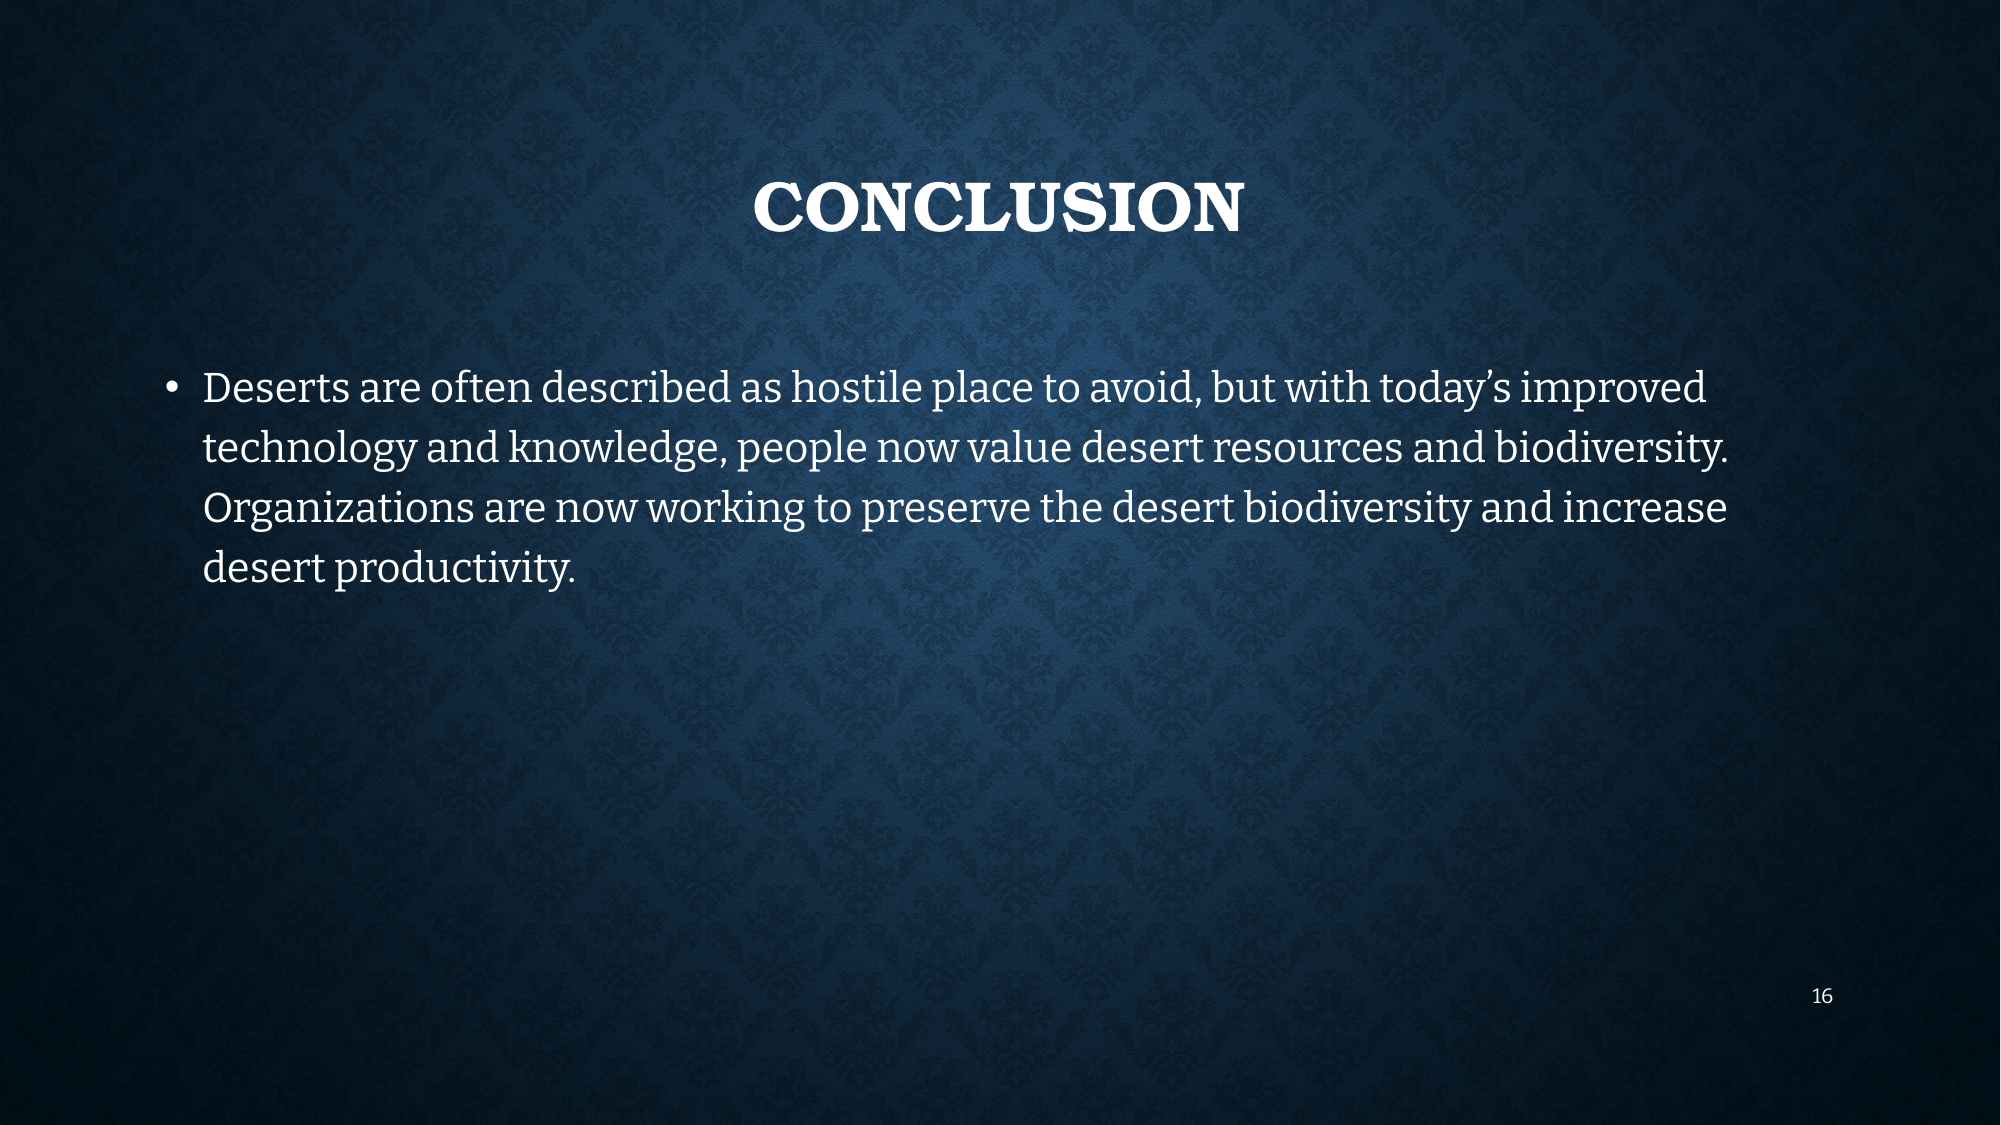

# CONCLUSION
Deserts are often described as hostile place to avoid, but with today’s improved technology and knowledge, people now value desert resources and biodiversity. Organizations are now working to preserve the desert biodiversity and increase desert productivity.
16